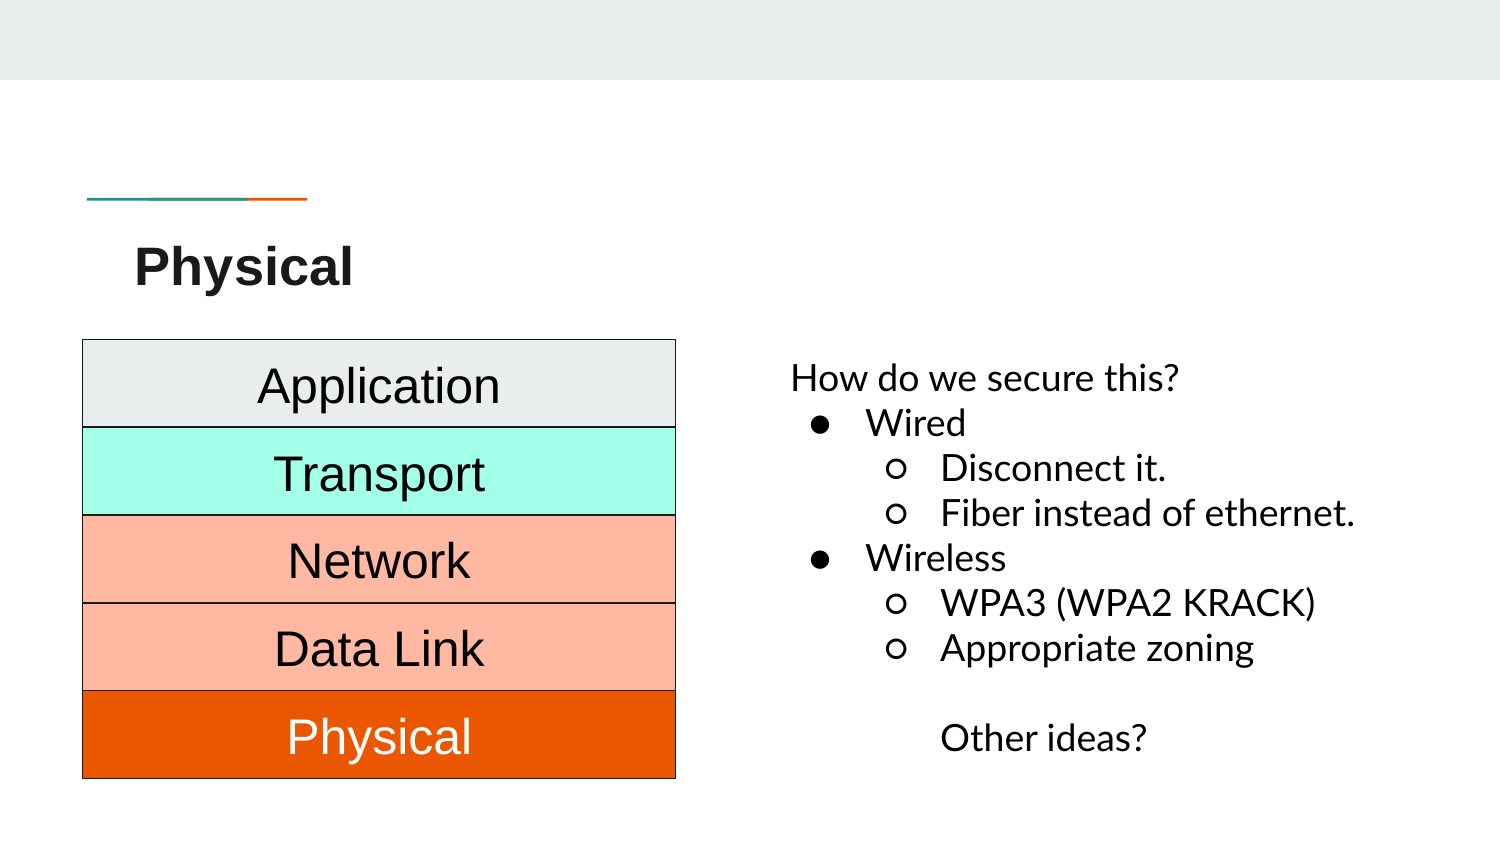

# Physical
Application
How do we secure this?
Wired
Disconnect it.
Fiber instead of ethernet.
Wireless
WPA3 (WPA2 KRACK)
Appropriate zoning

	Other ideas?
Transport
Network
Data Link
Physical